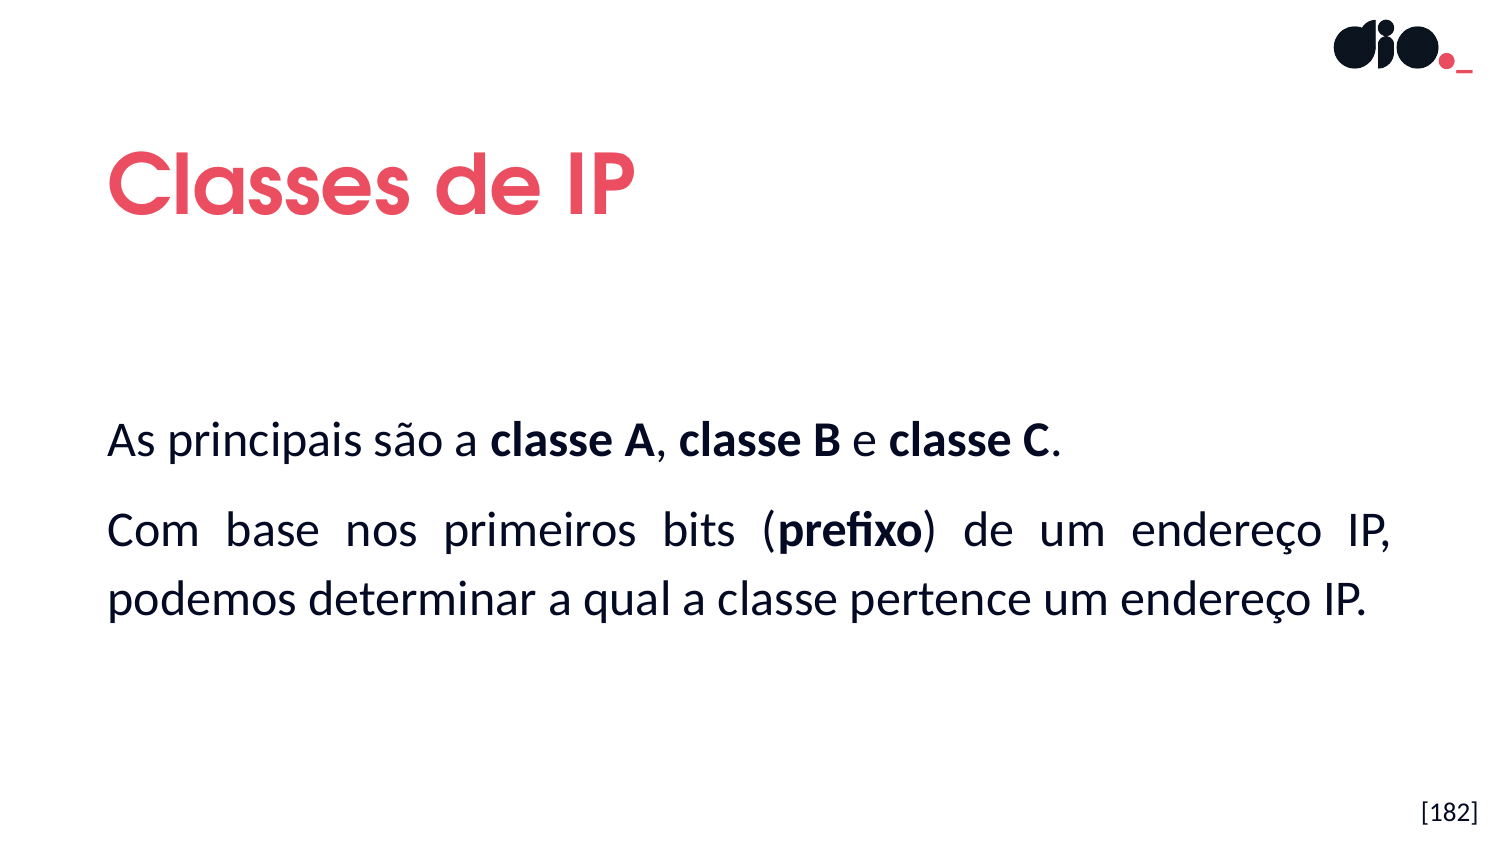

Classes de IP
As principais são a classe A, classe B e classe C.
Com base nos primeiros bits (prefixo) de um endereço IP, podemos determinar a qual a classe pertence um endereço IP.
[182]